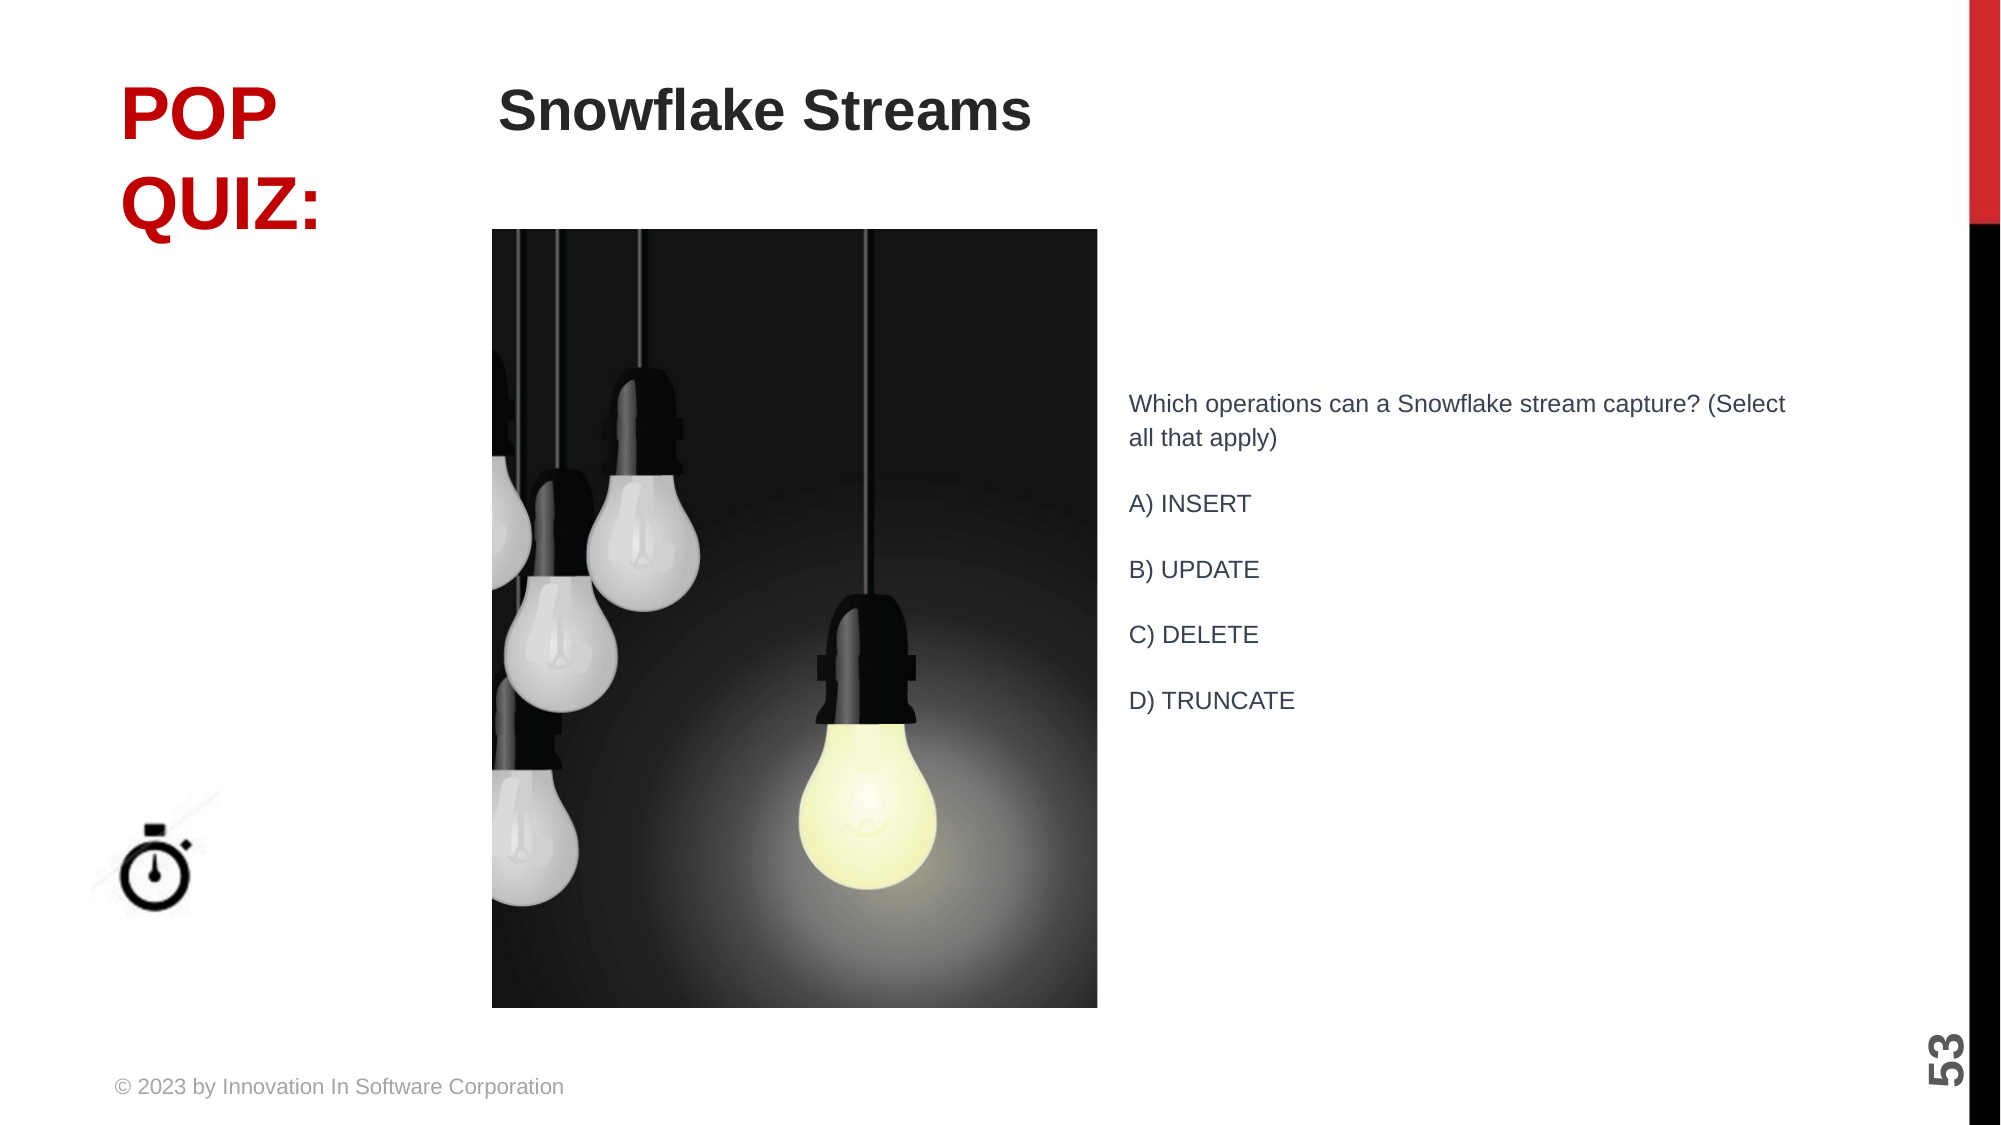

# Snowflake Streams

Which operations can a Snowflake stream capture? (Select all that apply)
A) INSERT
B) UPDATE
C) DELETE
D) TRUNCATE

5 MINUTES
53
© 2023 by Innovation In Software Corporation